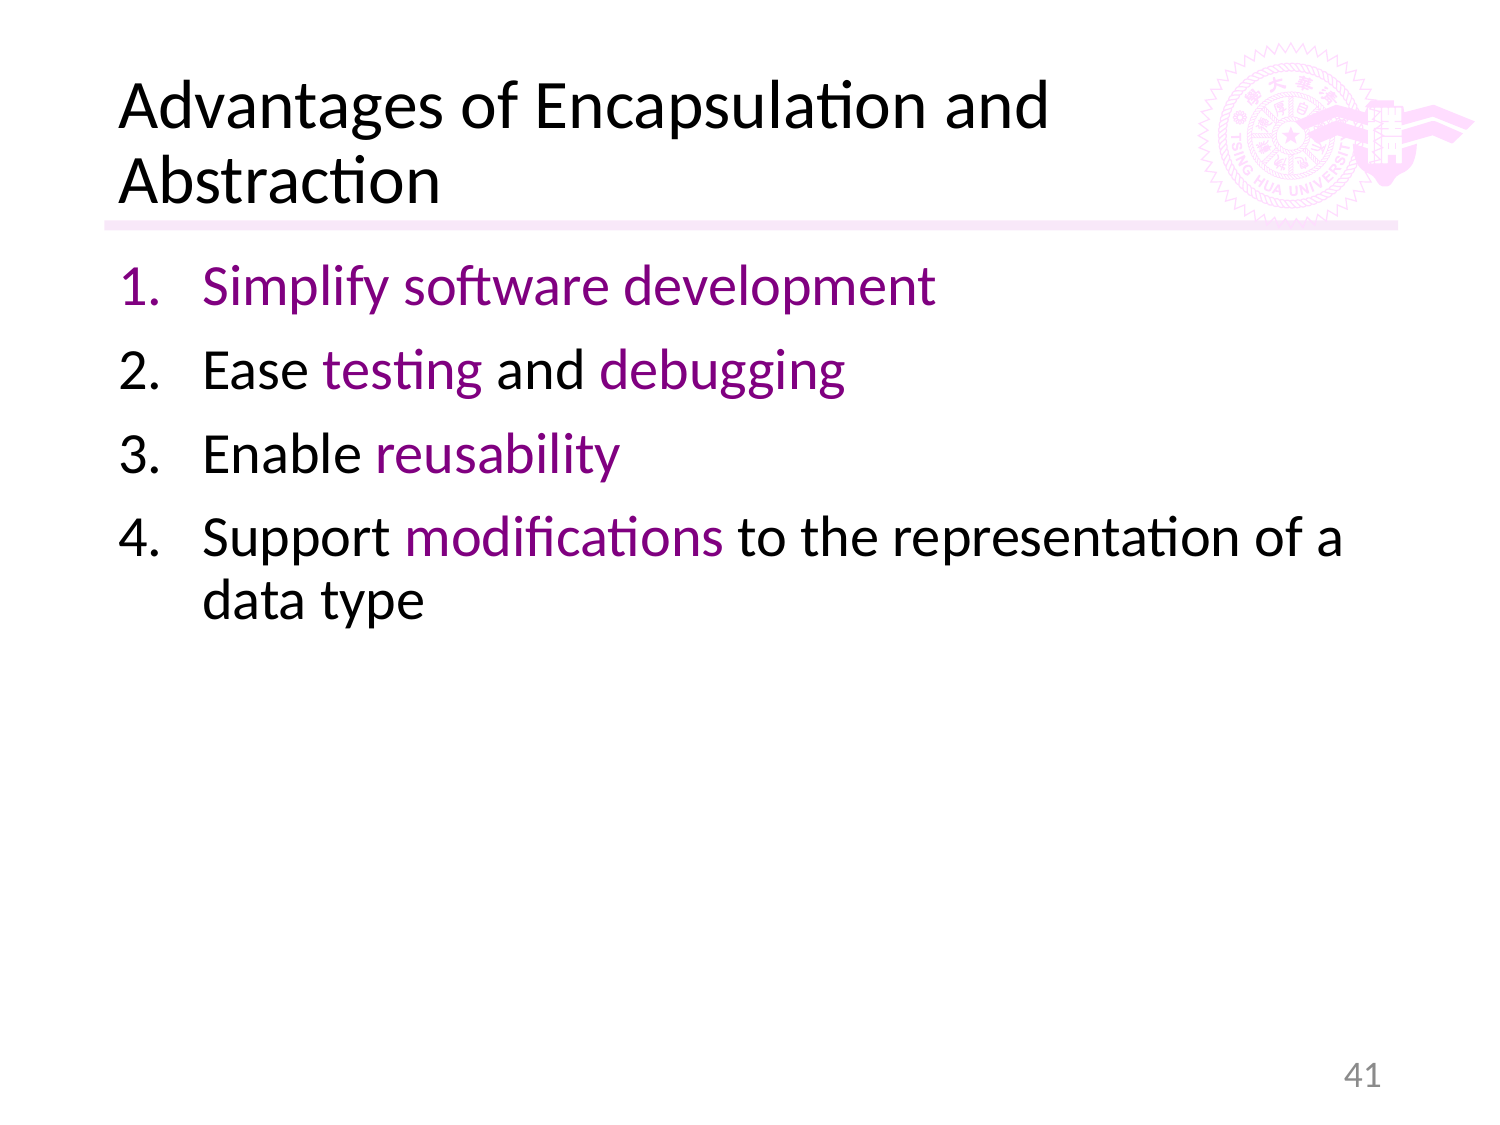

# Advantages of Encapsulation and Abstraction
Simplify software development
Ease testing and debugging
Enable reusability
Support modifications to the representation of a data type
41